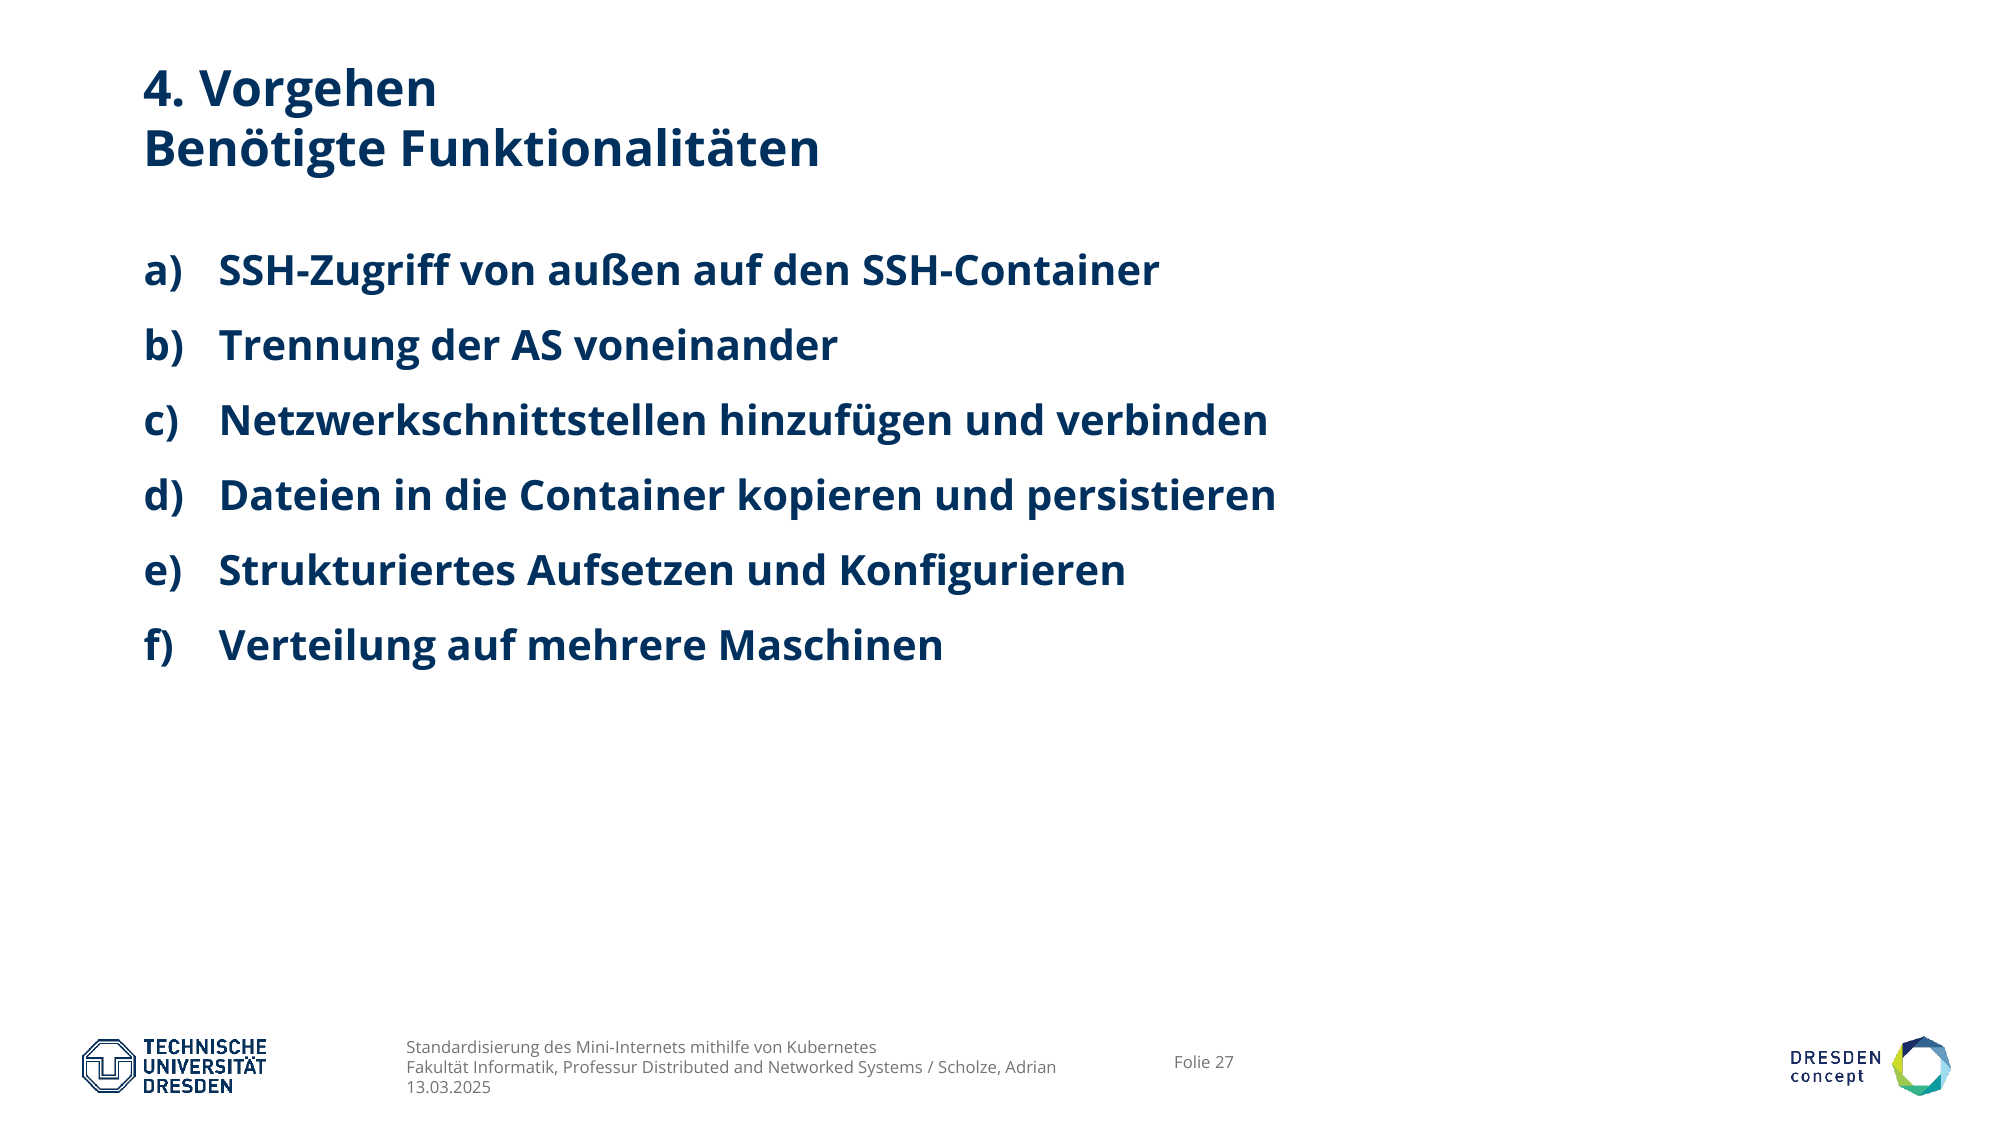

# 4. Vorgehen Benötigte Funktionalitäten
SSH-Zugriff von außen auf den SSH-Container
Trennung der AS voneinander
Netzwerkschnittstellen hinzufügen und verbinden
Dateien in die Container kopieren und persistieren
Strukturiertes Aufsetzen und Konfigurieren
Verteilung auf mehrere Maschinen